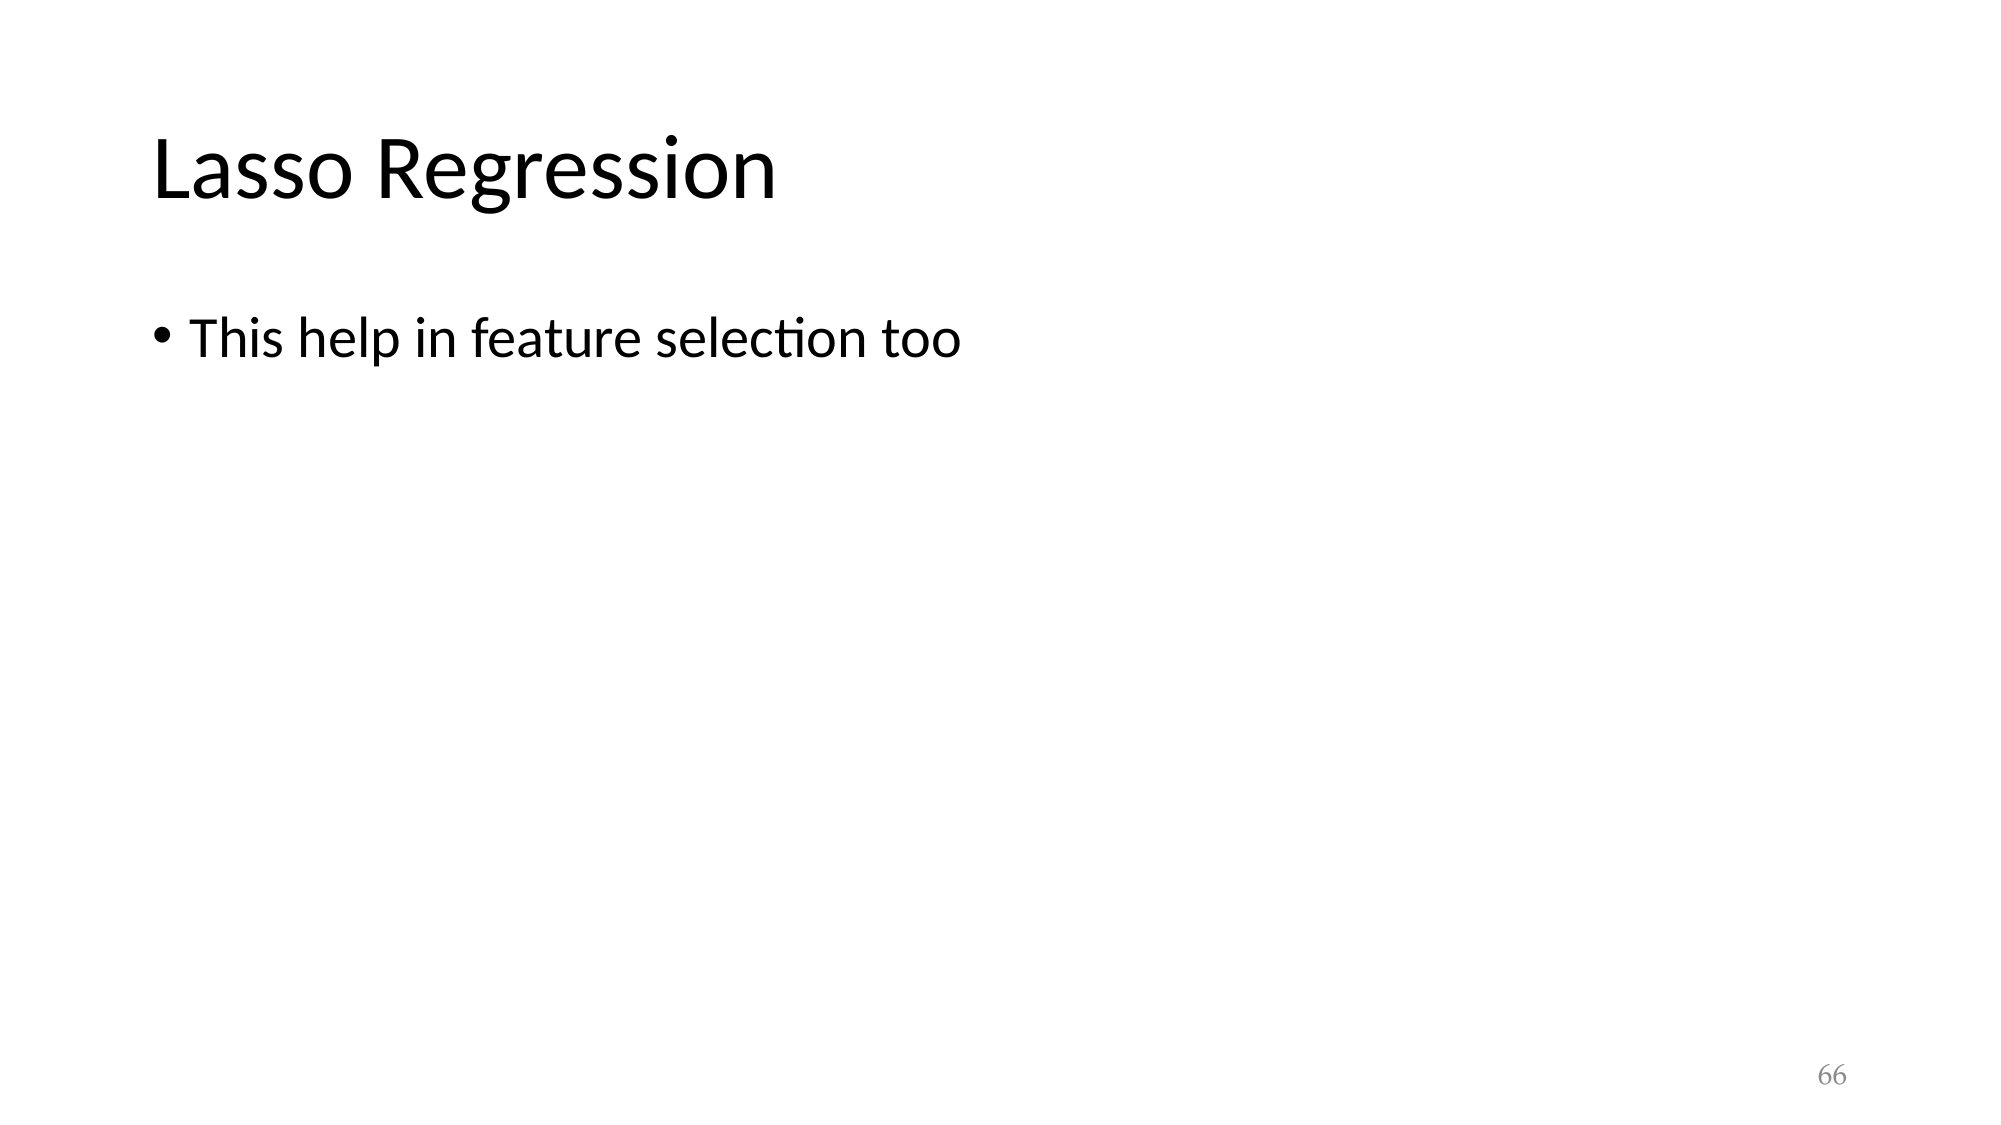

# Lasso Regression
This help in feature selection too
66